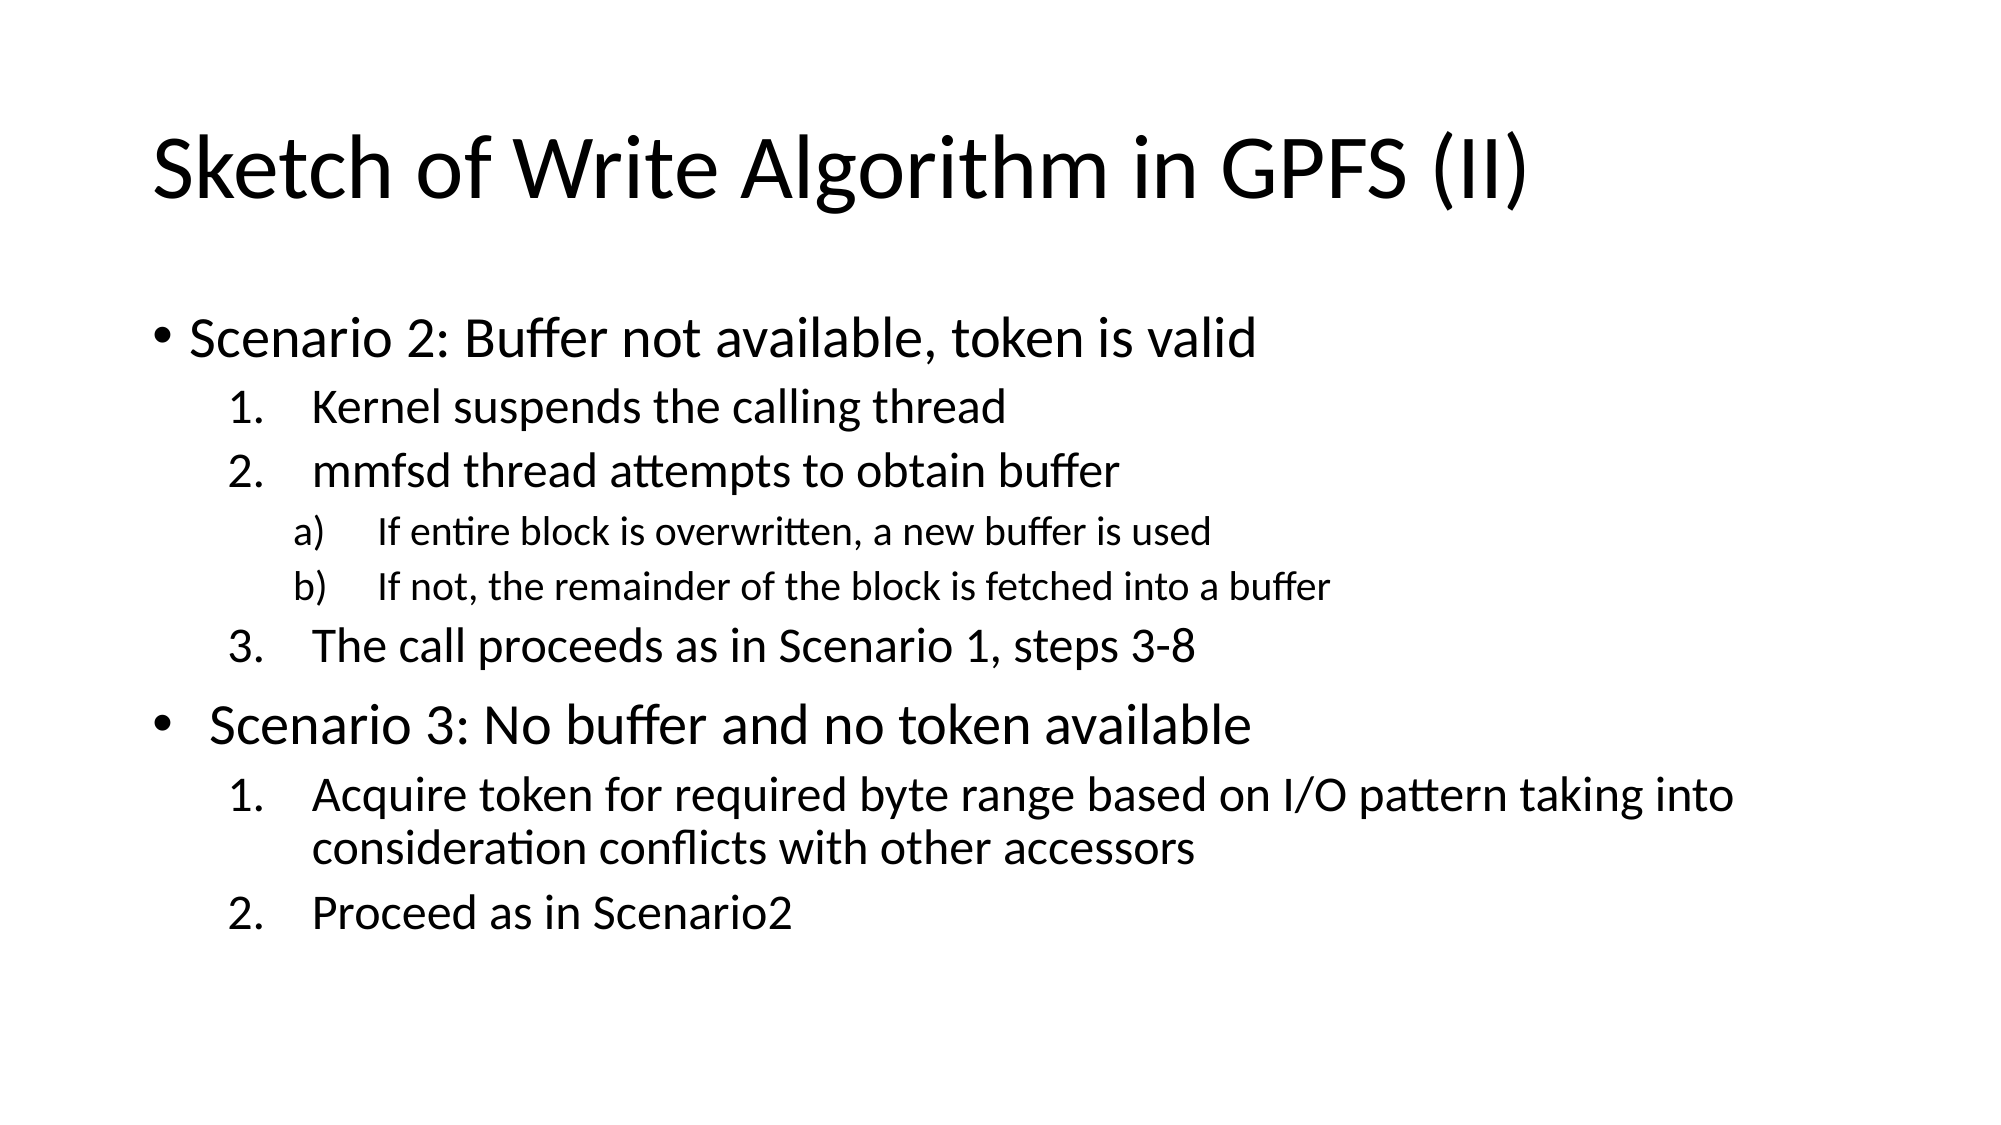

# Sketch of Write Algorithm in GPFS (II)
Scenario 2: Buffer not available, token is valid
Kernel suspends the calling thread
mmfsd thread attempts to obtain buffer
If entire block is overwritten, a new buffer is used
If not, the remainder of the block is fetched into a buffer
The call proceeds as in Scenario 1, steps 3-8
Scenario 3: No buffer and no token available
Acquire token for required byte range based on I/O pattern taking into consideration conflicts with other accessors
Proceed as in Scenario2